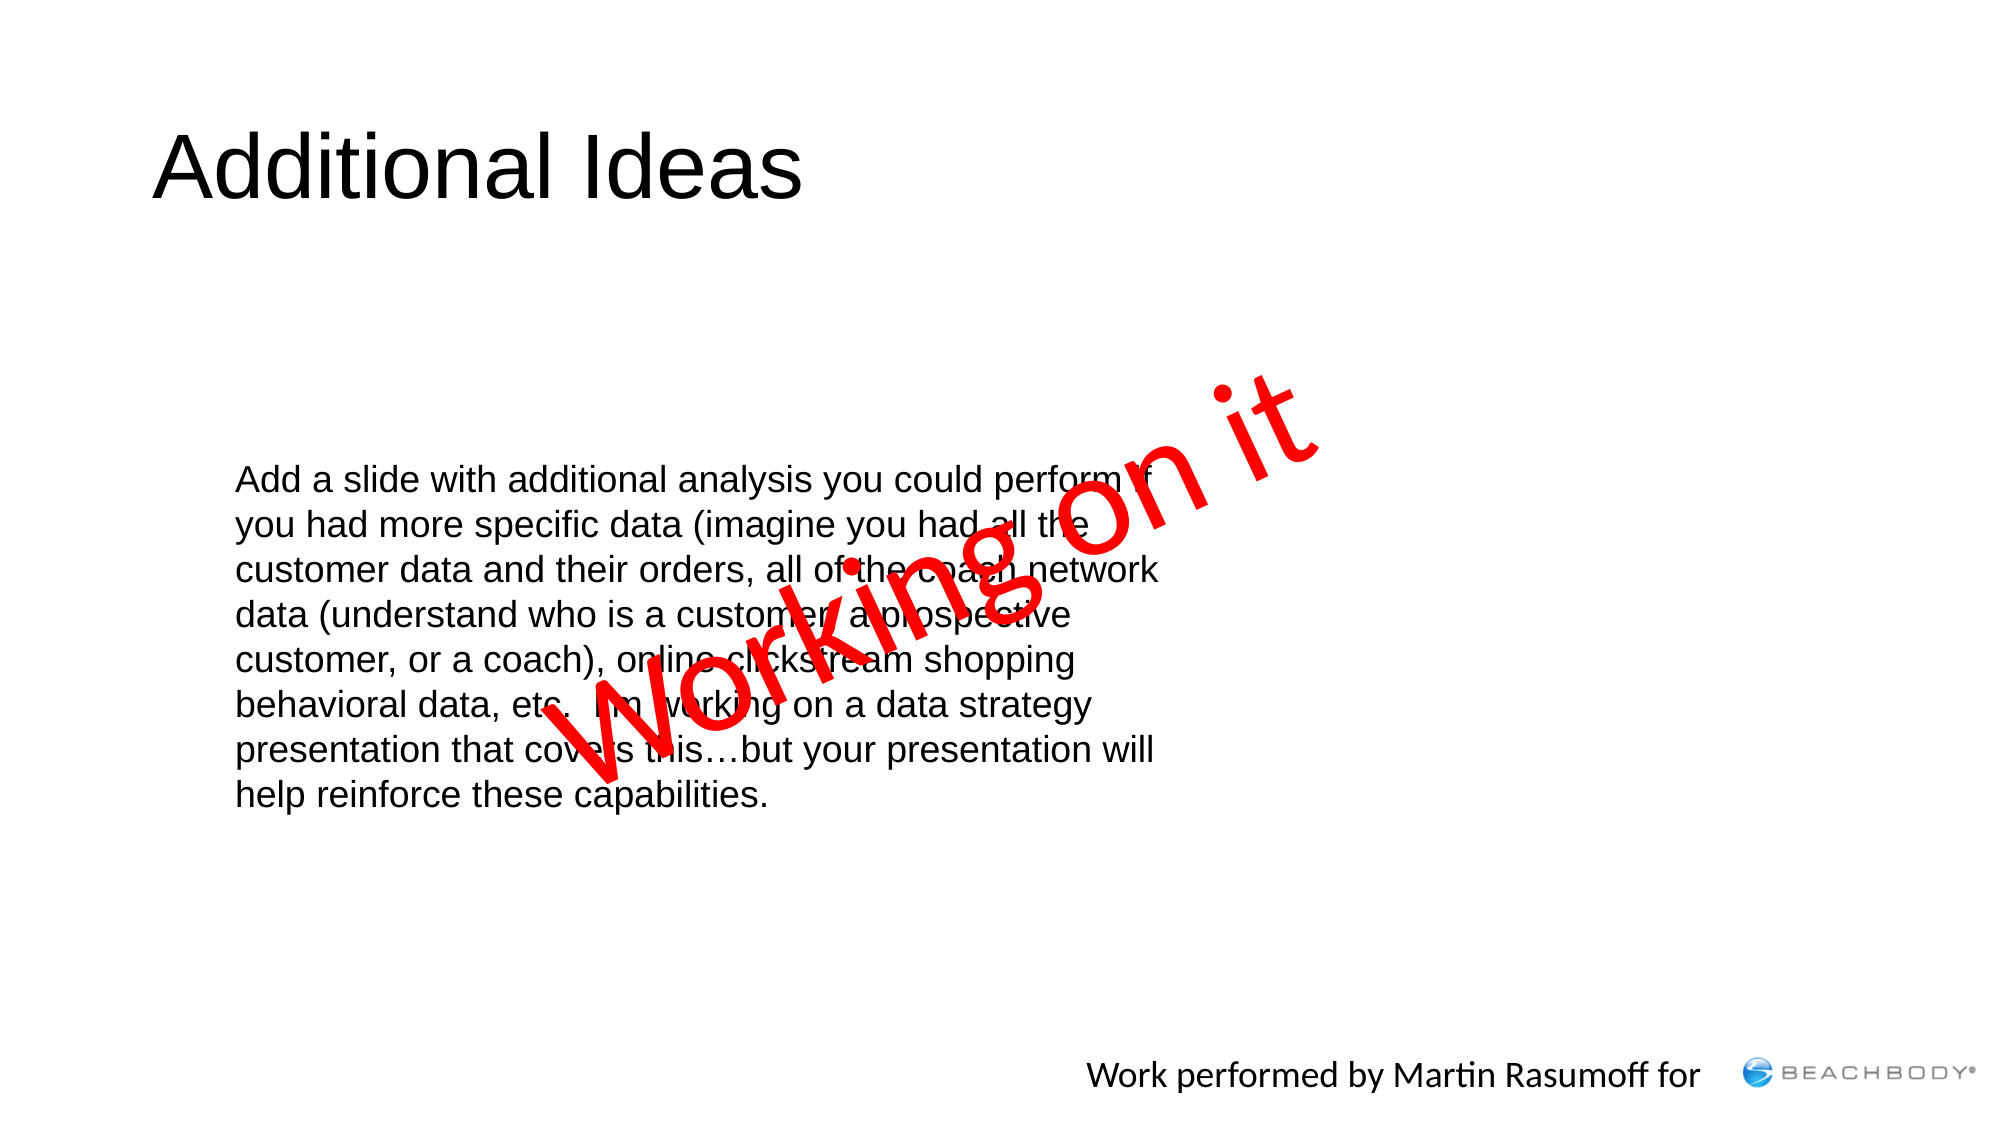

# Additional Ideas

Add a slide with additional analysis you could perform if you had more specific data (imagine you had all the customer data and their orders, all of the coach network data (understand who is a customer, a prospective customer, or a coach), online clickstream shopping behavioral data, etc.  I’m working on a data strategy presentation that covers this…but your presentation will help reinforce these capabilities.
Working on it